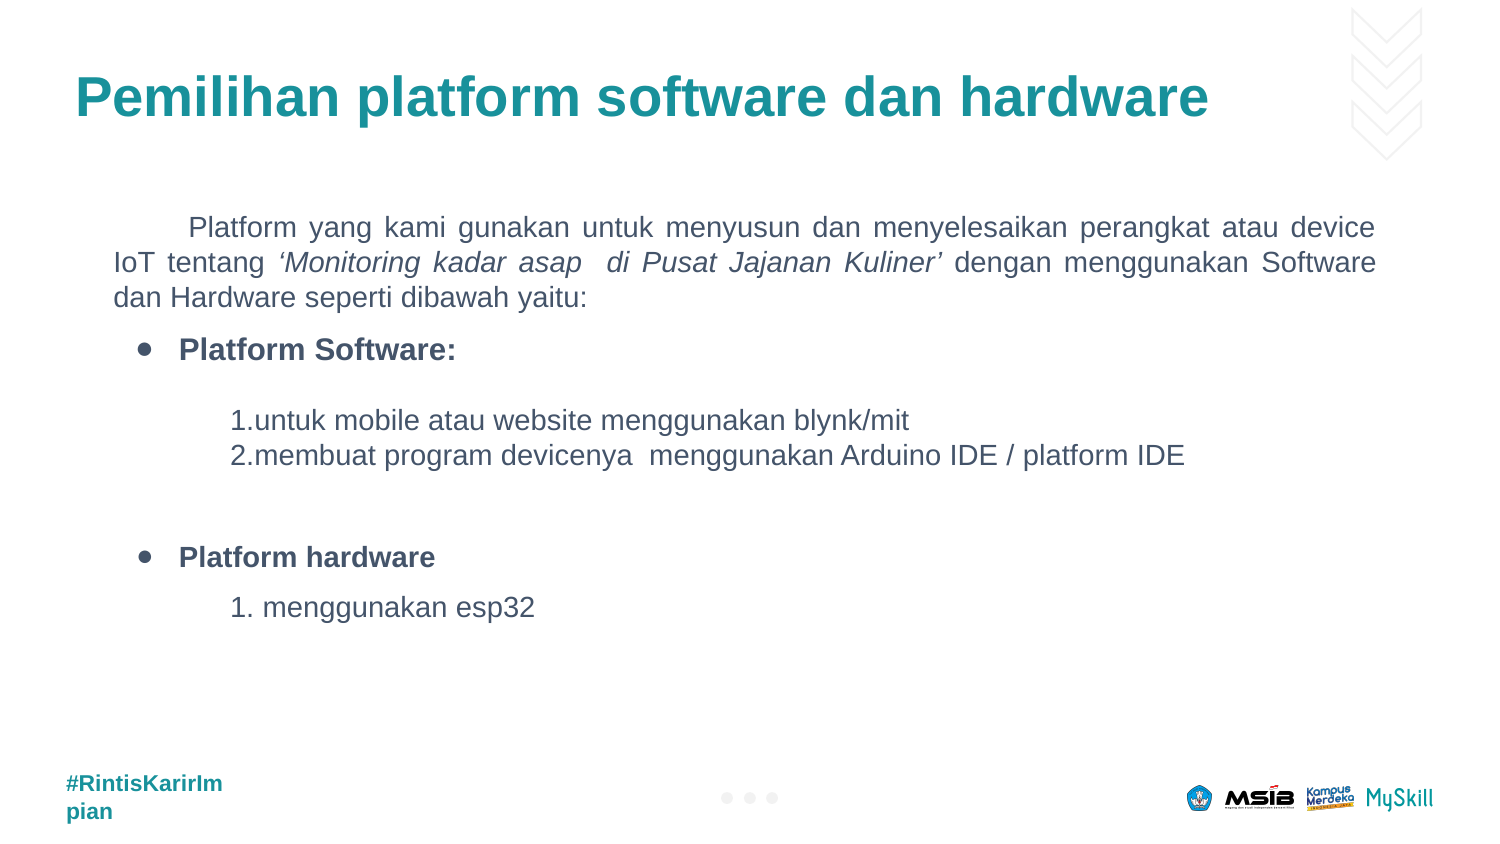

# Pemilihan platform software dan hardware
Platform yang kami gunakan untuk menyusun dan menyelesaikan perangkat atau device IoT tentang ‘Monitoring kadar asap  di Pusat Jajanan Kuliner’ dengan menggunakan Software dan Hardware seperti dibawah yaitu:
Platform Software:

untuk mobile atau website menggunakan blynk/mit
membuat program devicenya  menggunakan Arduino IDE / platform IDE

Platform hardware
 menggunakan esp32